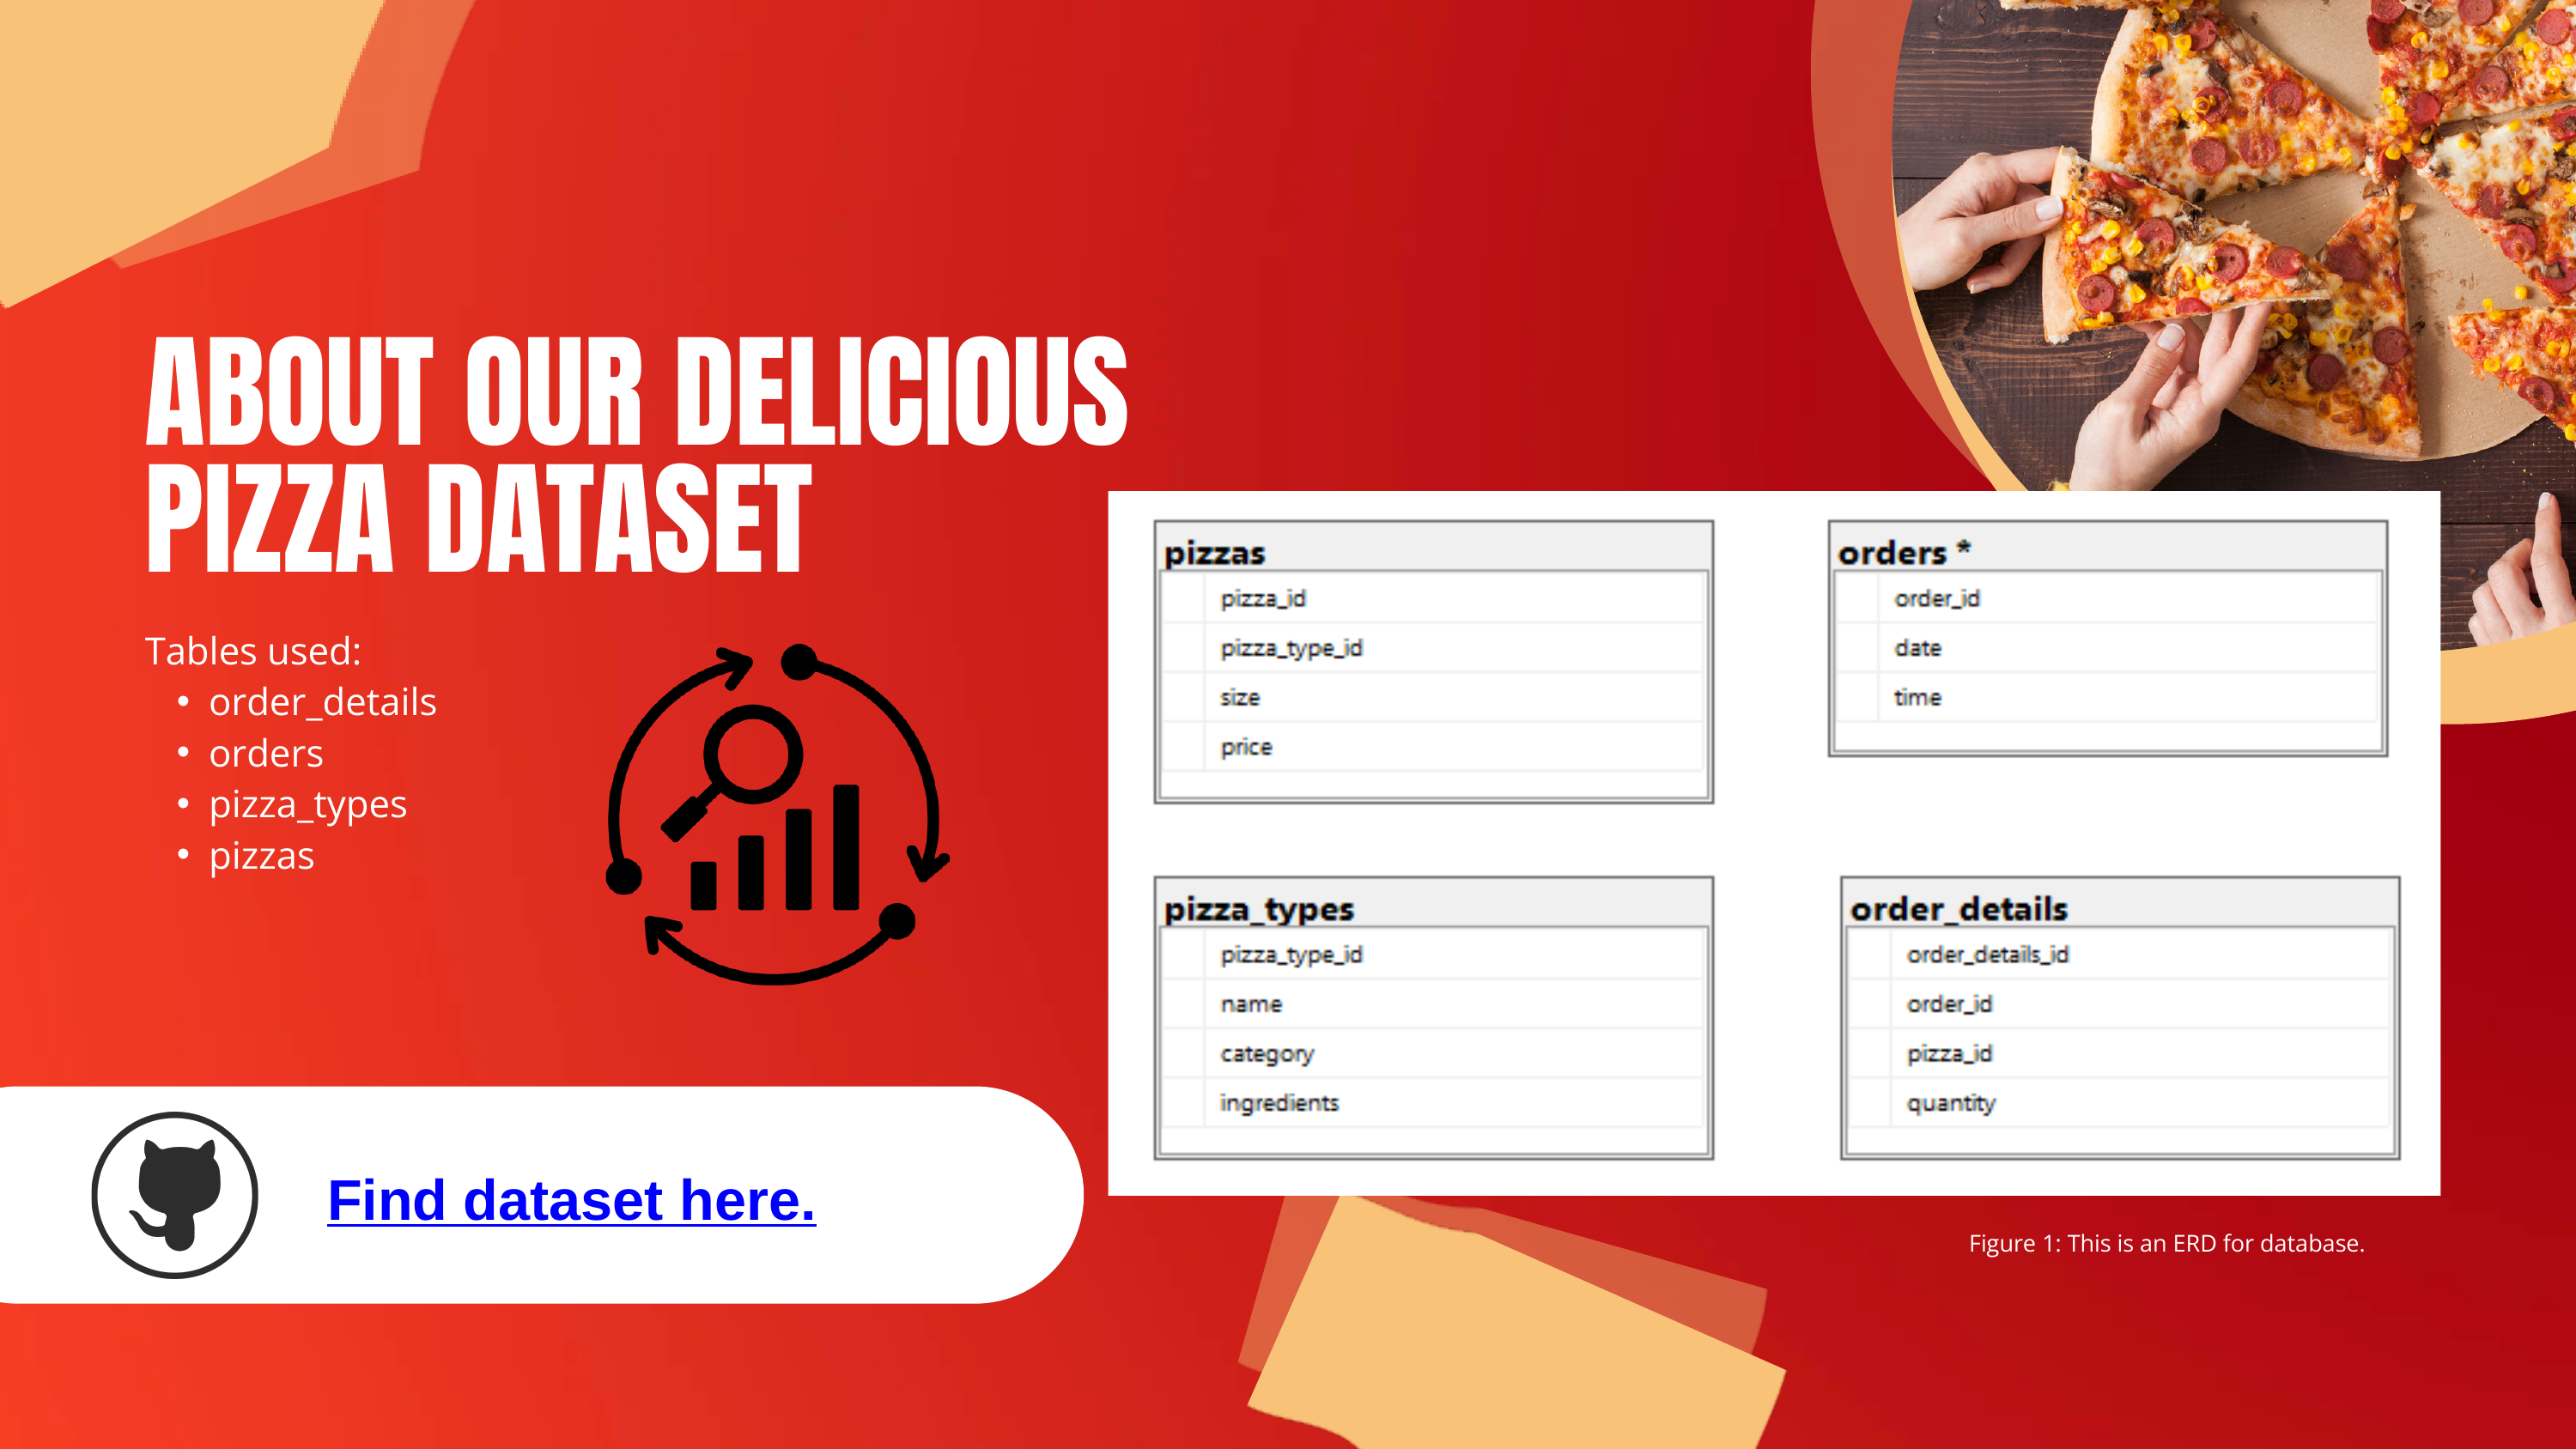

ABOUT OUR DELICIOUS PIZZA DATASET

Tables used:
order_details
orders
pizza_types
pizzas

Find dataset here.

Figure 1: This is an ERD for database.